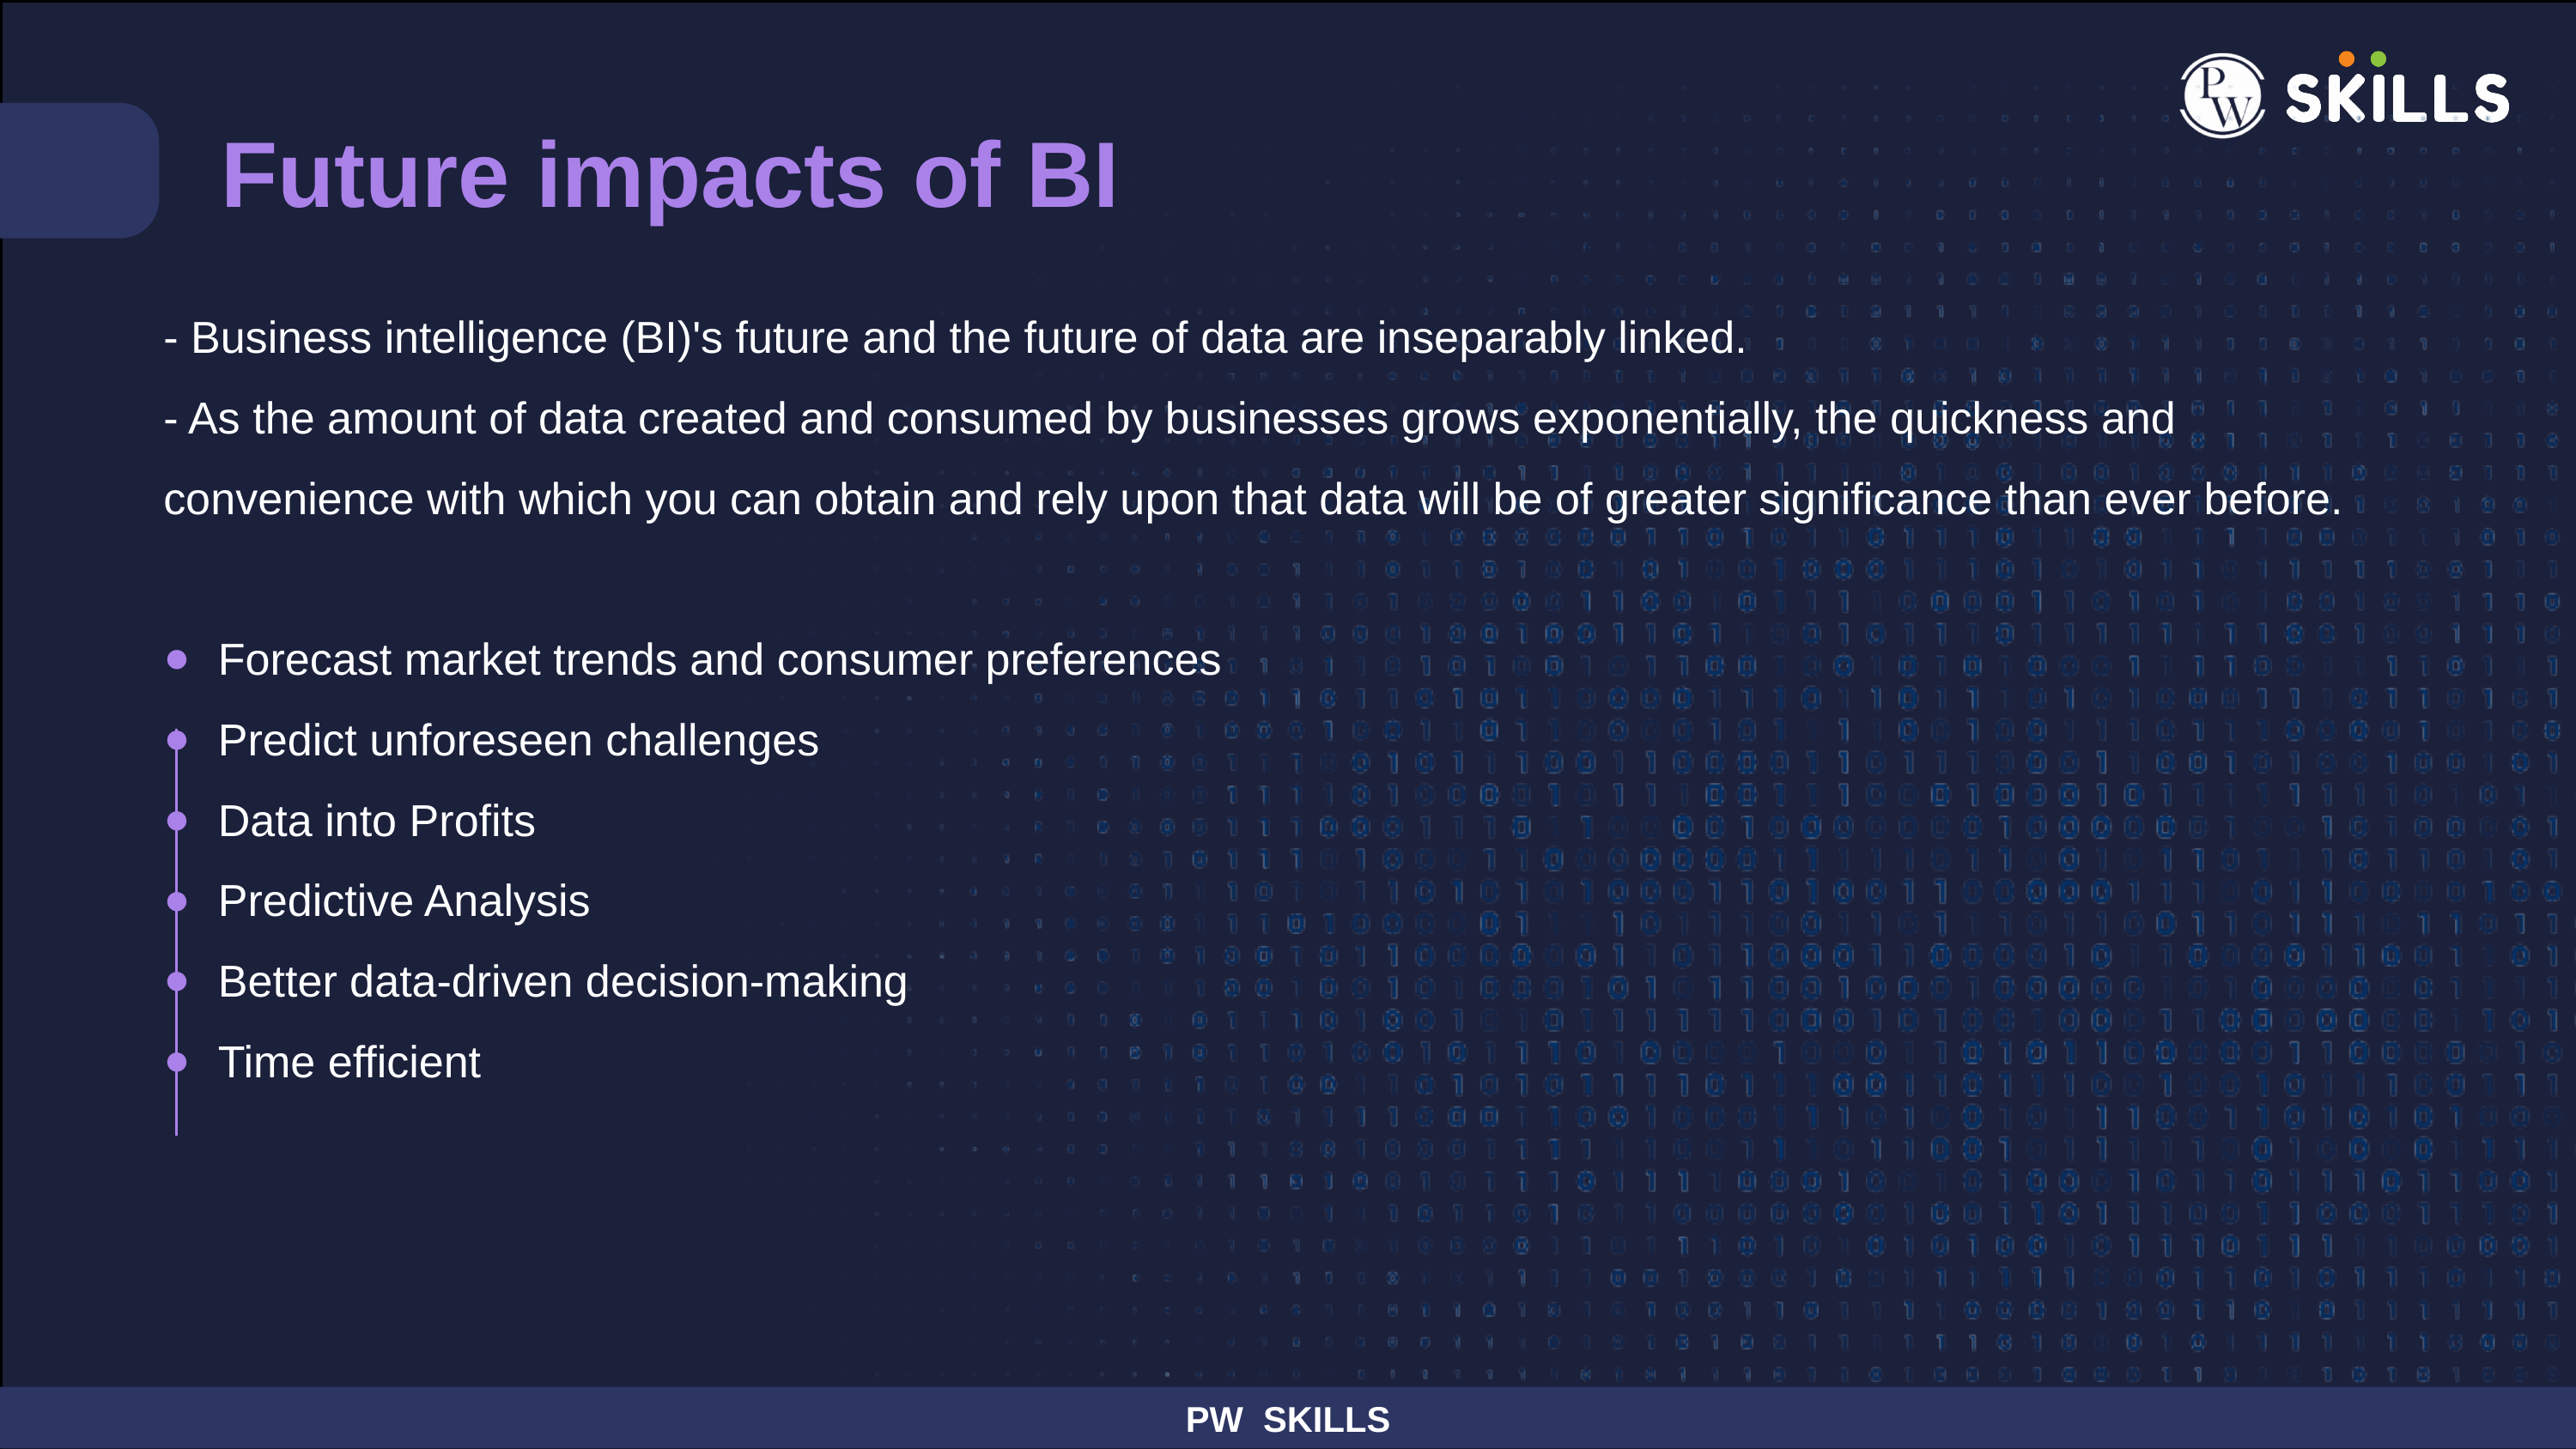

Future impacts of BI
- Business intelligence (BI)'s future and the future of data are inseparably linked.
- As the amount of data created and consumed by businesses grows exponentially, the quickness and convenience with which you can obtain and rely upon that data will be of greater significance than ever before.

Forecast market trends and consumer preferences
Predict unforeseen challenges
Data into Profits
Predictive Analysis
Better data-driven decision-making
Time efficient